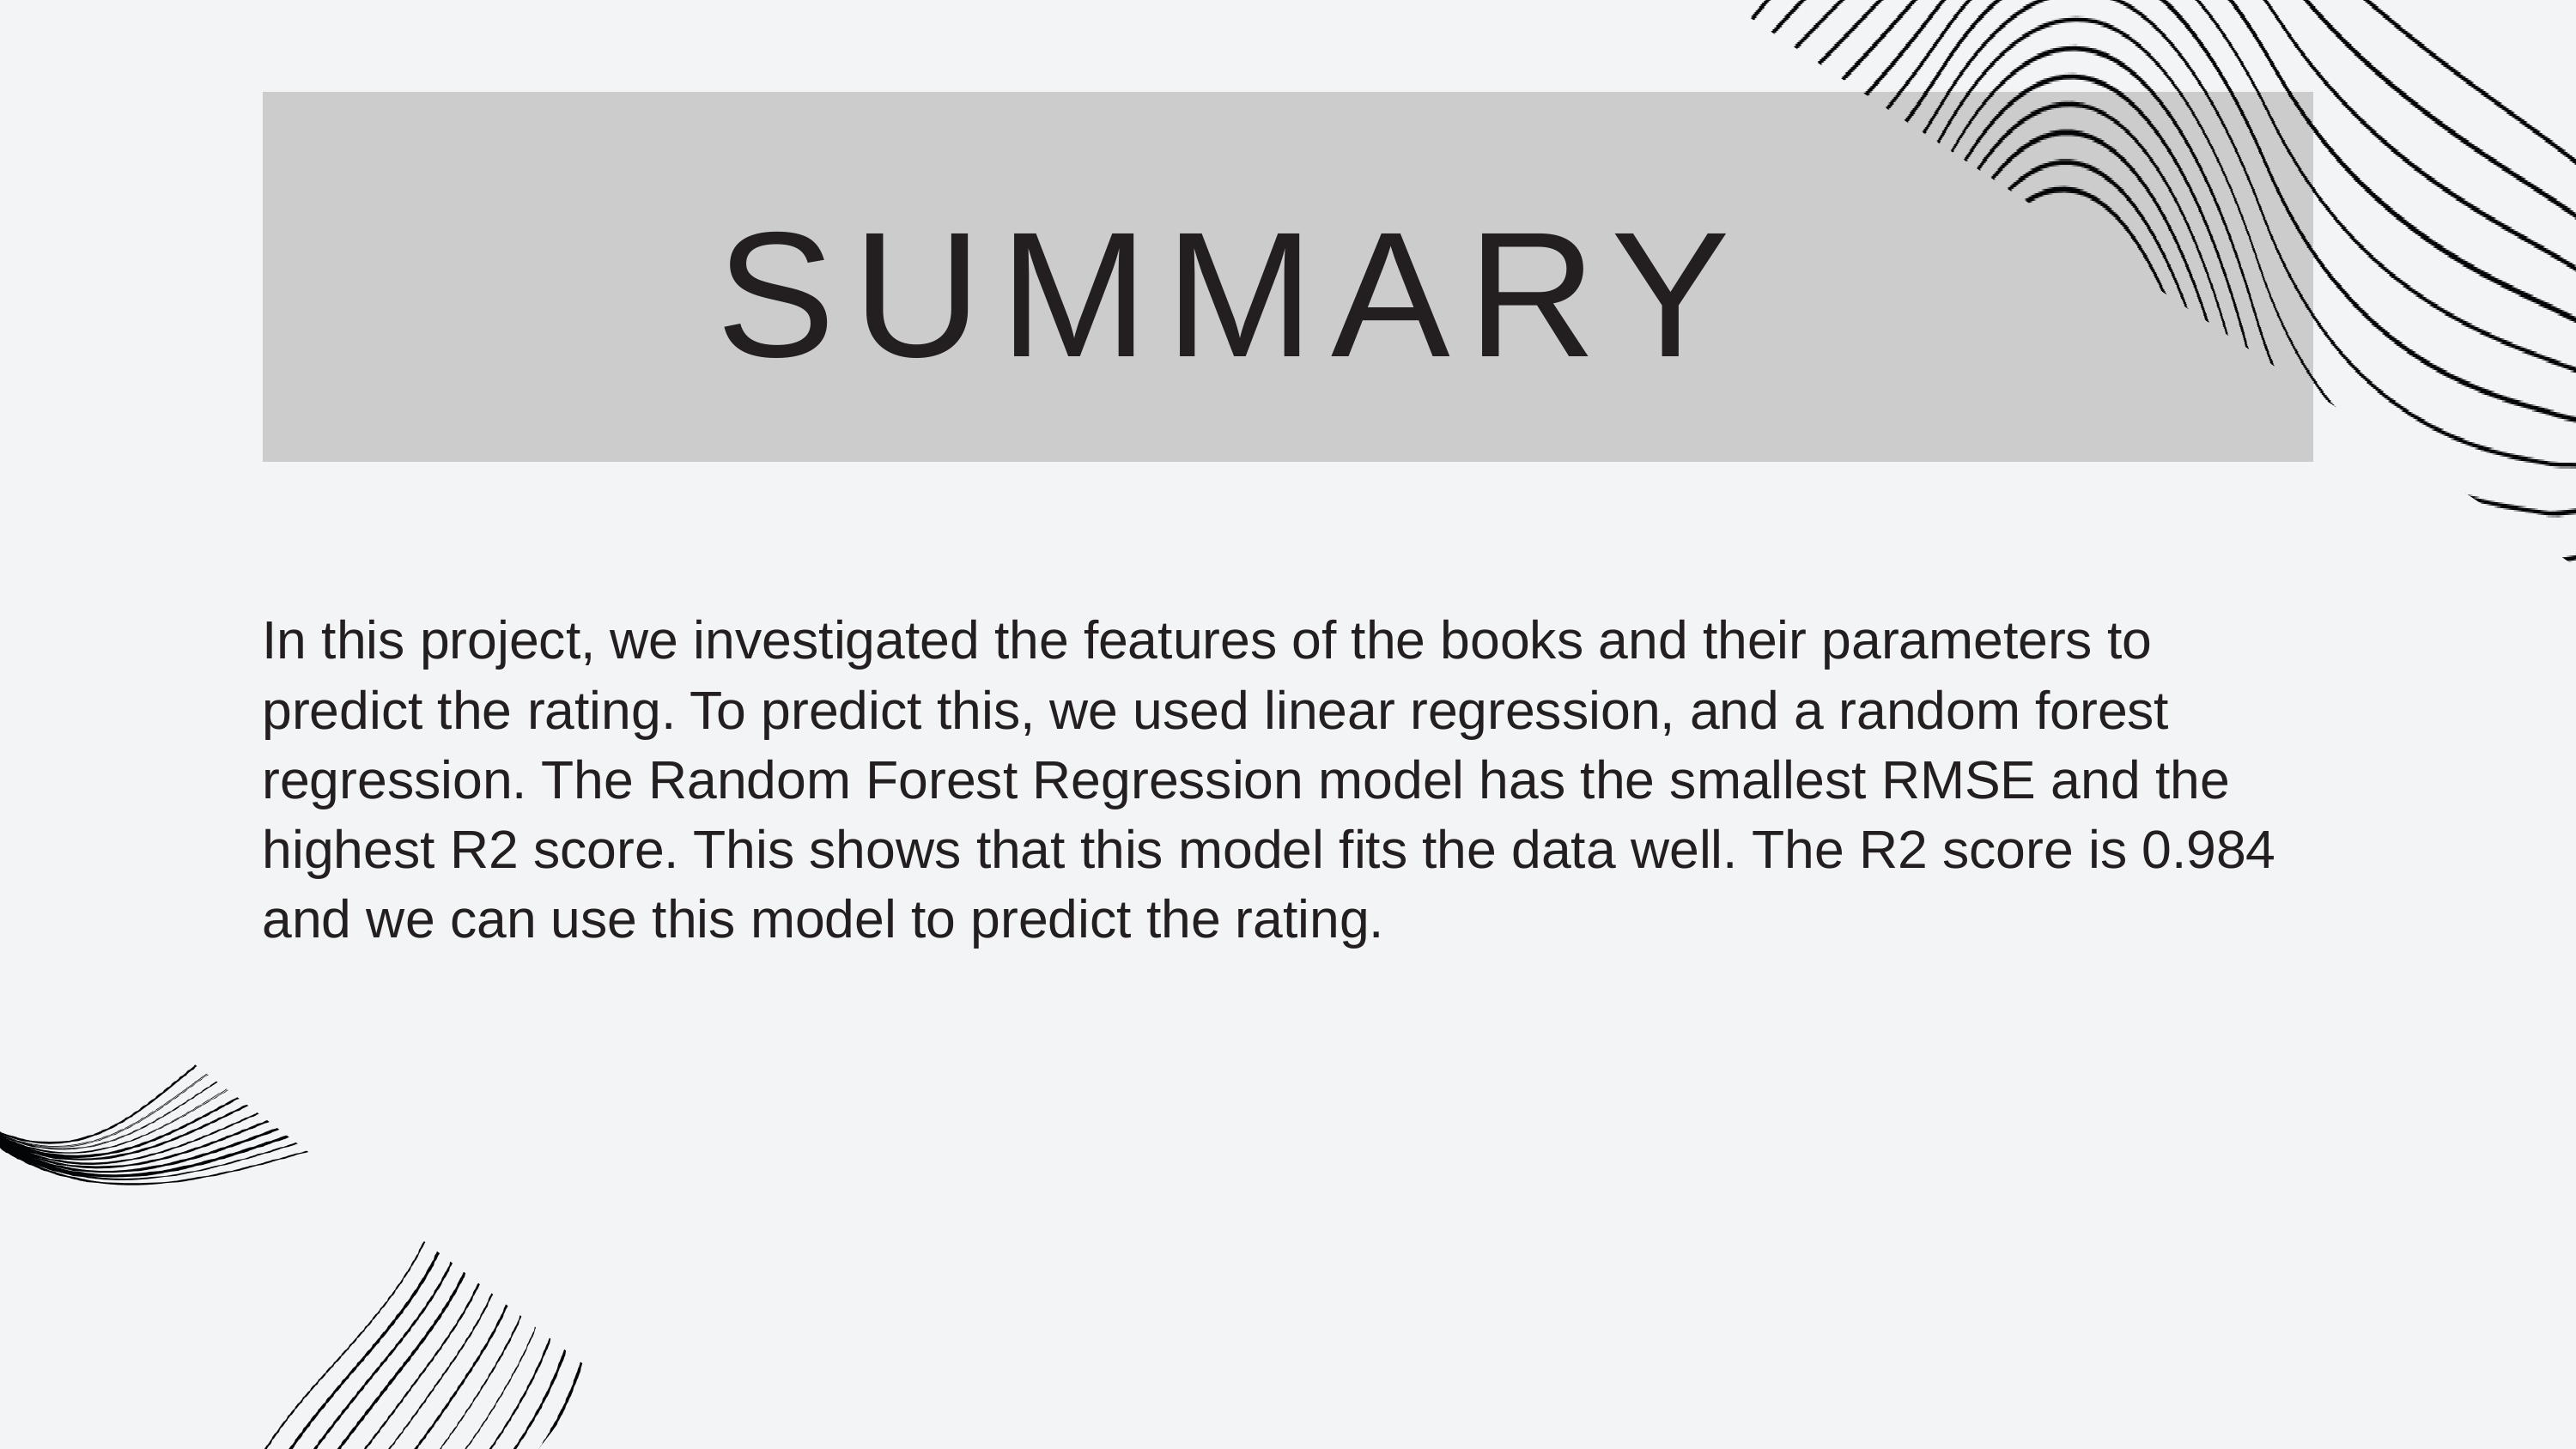

SUMMARY
In this project, we investigated the features of the books and their parameters to predict the rating. To predict this, we used linear regression, and a random forest regression. The Random Forest Regression model has the smallest RMSE and the highest R2 score. This shows that this model fits the data well. The R2 score is 0.984 and we can use this model to predict the rating.